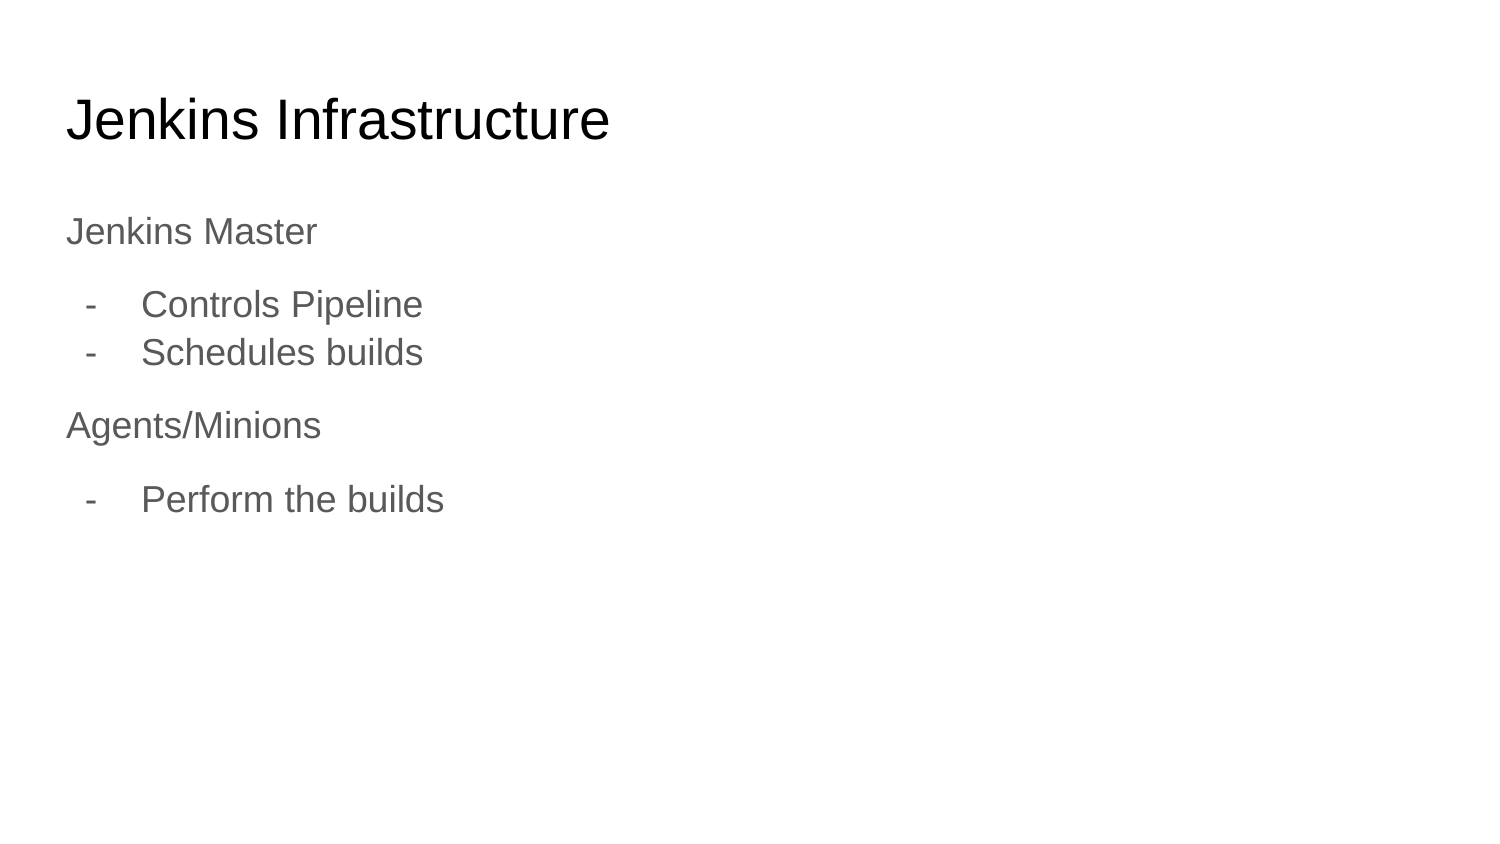

# Jenkins Infrastructure
Jenkins Master
Controls Pipeline
Schedules builds
Agents/Minions
Perform the builds